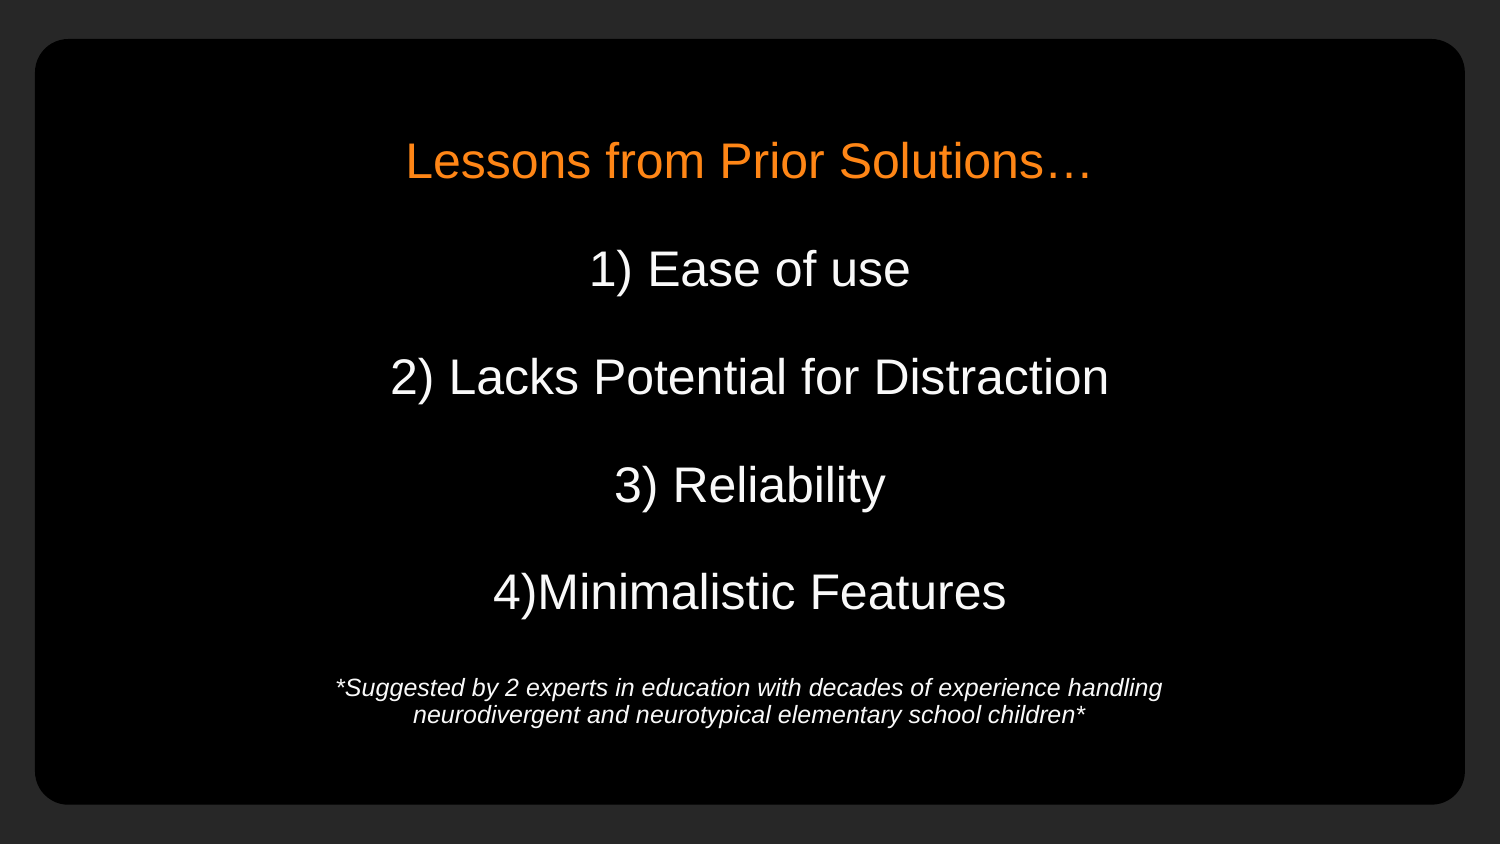

# Lessons from Prior Solutions… 1) Ease of use 2) Lacks Potential for Distraction 3) Reliability 4)Minimalistic Features *Suggested by 2 experts in education with decades of experience handling neurodivergent and neurotypical elementary school children*